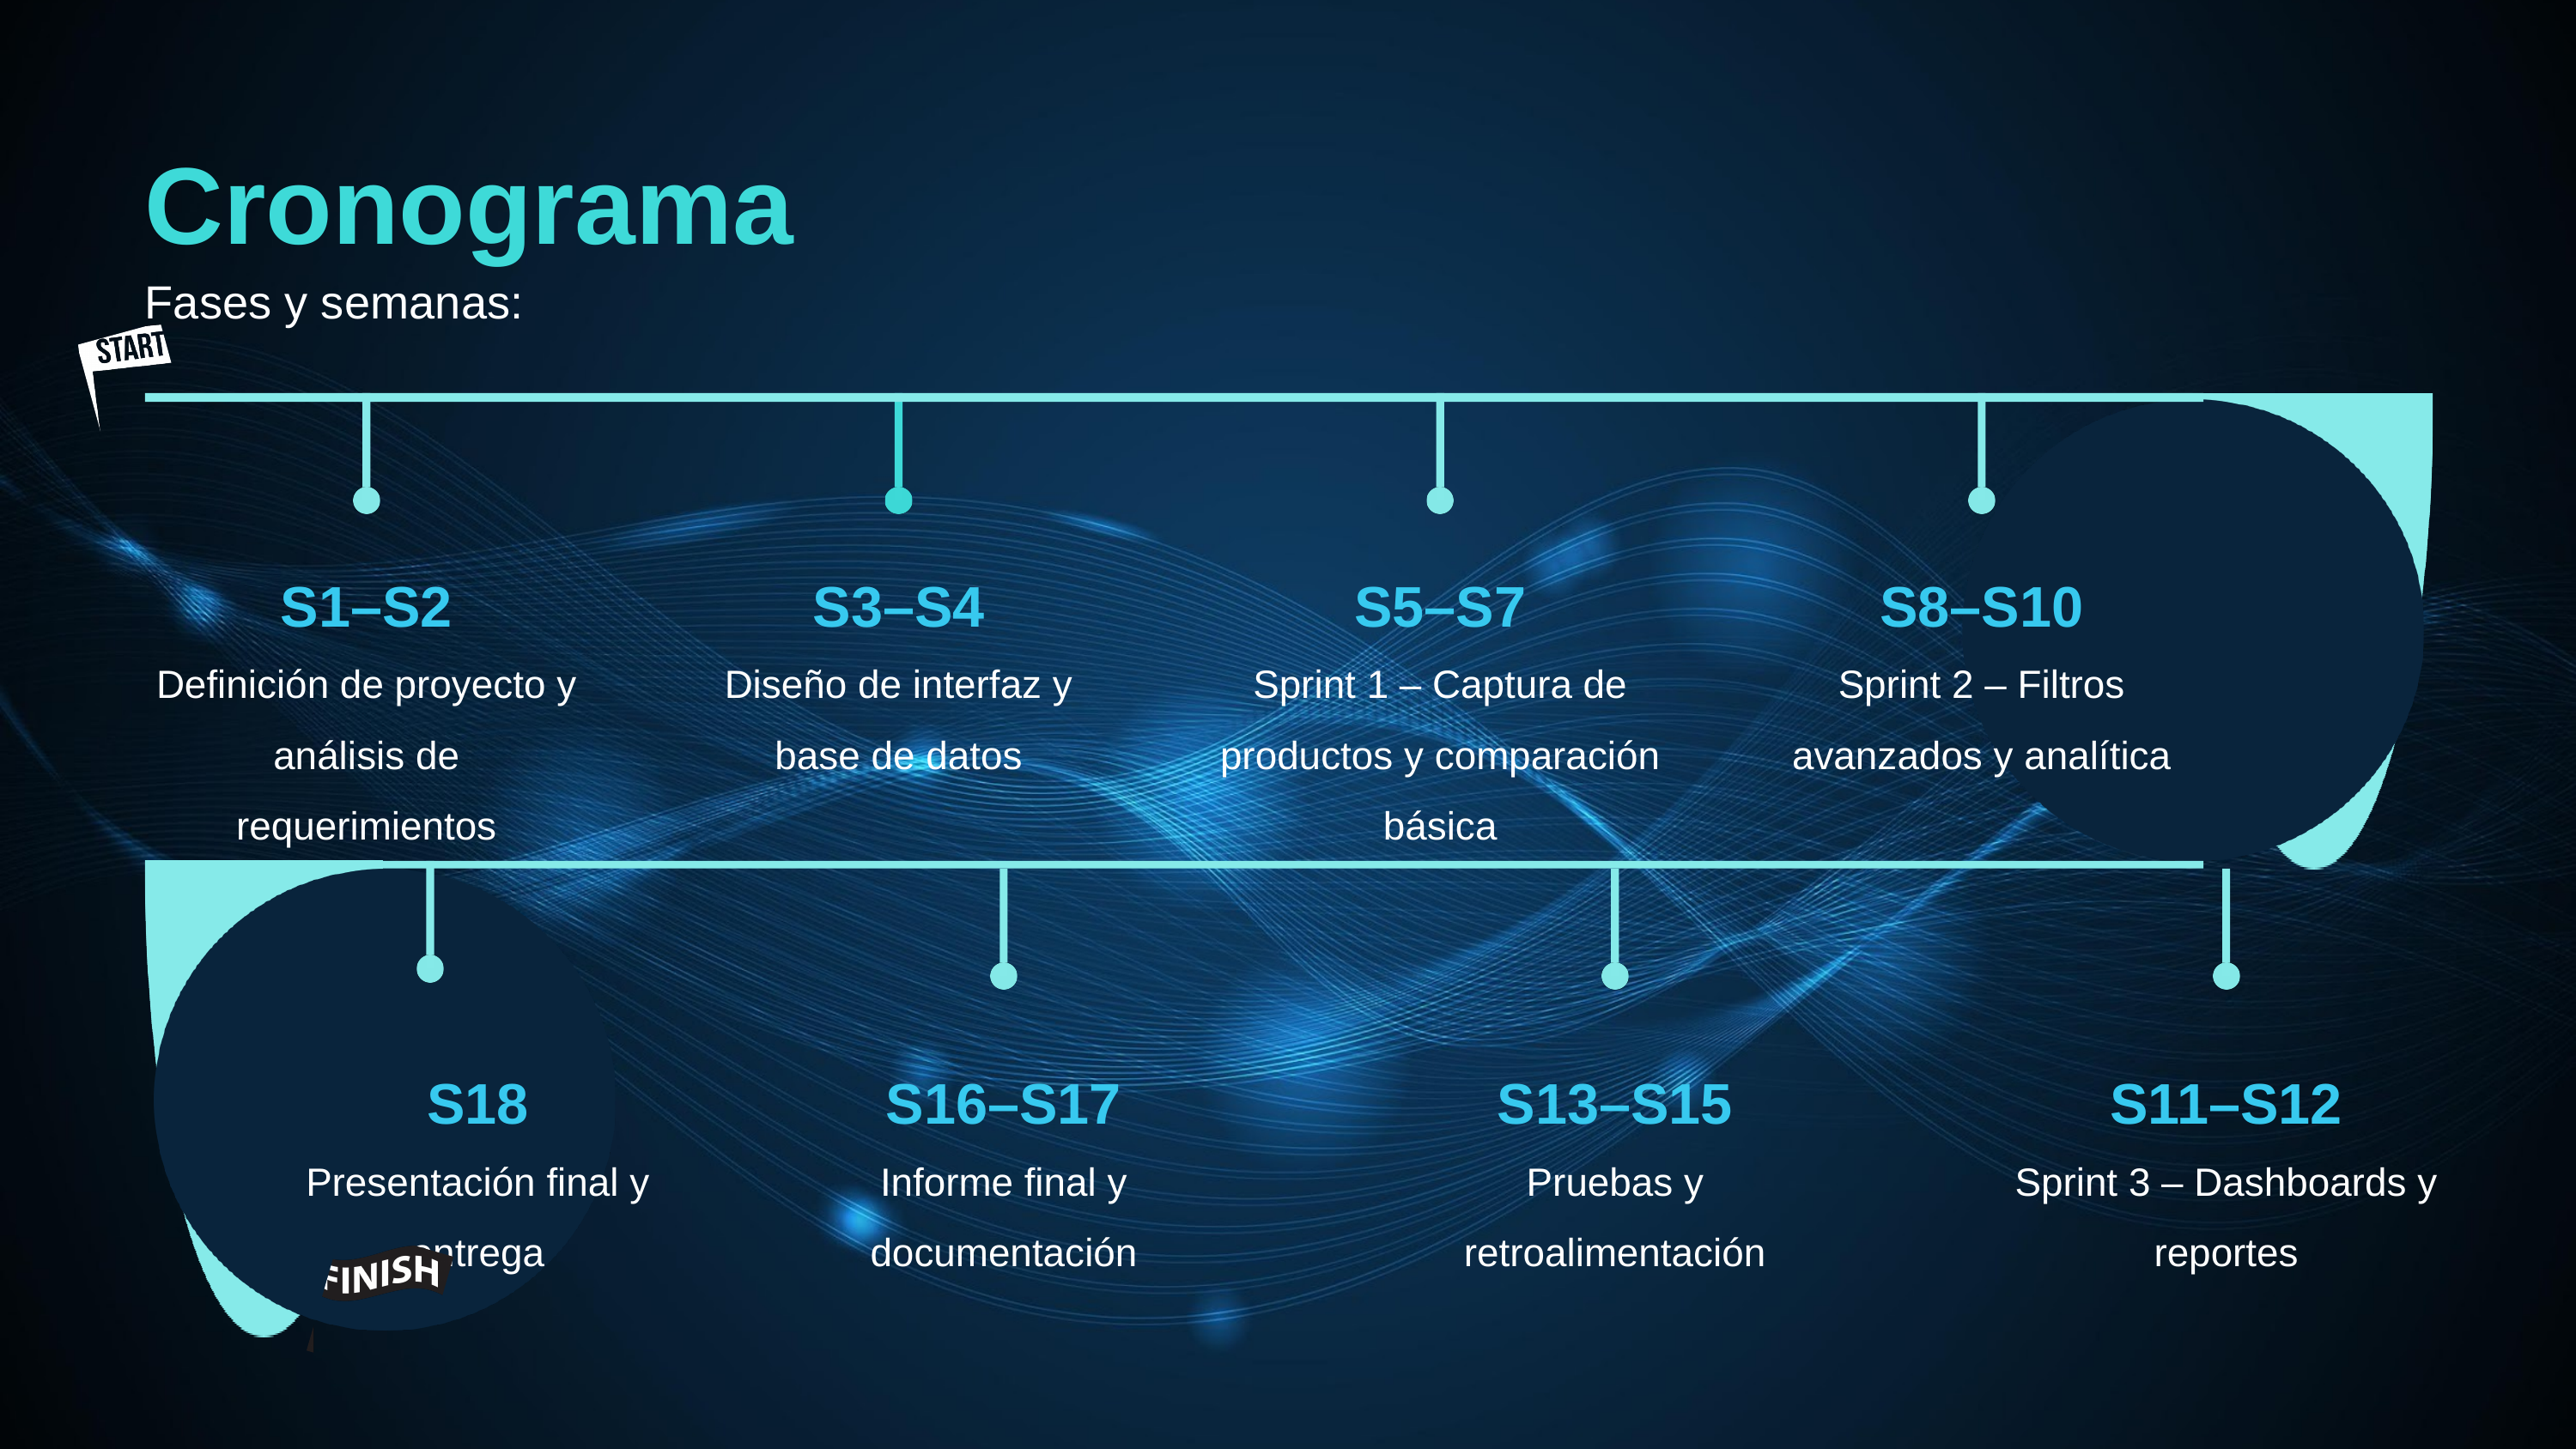

Cronograma
Fases y semanas:

S1–S2
Definición de proyecto y análisis de requerimientos
S3–S4
Diseño de interfaz y base de datos
S5–S7
Sprint 1 – Captura de productos y comparación básica
S8–S10
Sprint 2 – Filtros avanzados y analítica

S18
Presentación final y entrega
S16–S17
Informe final y documentación
S13–S15
Pruebas y retroalimentación
S11–S12
Sprint 3 – Dashboards y reportes